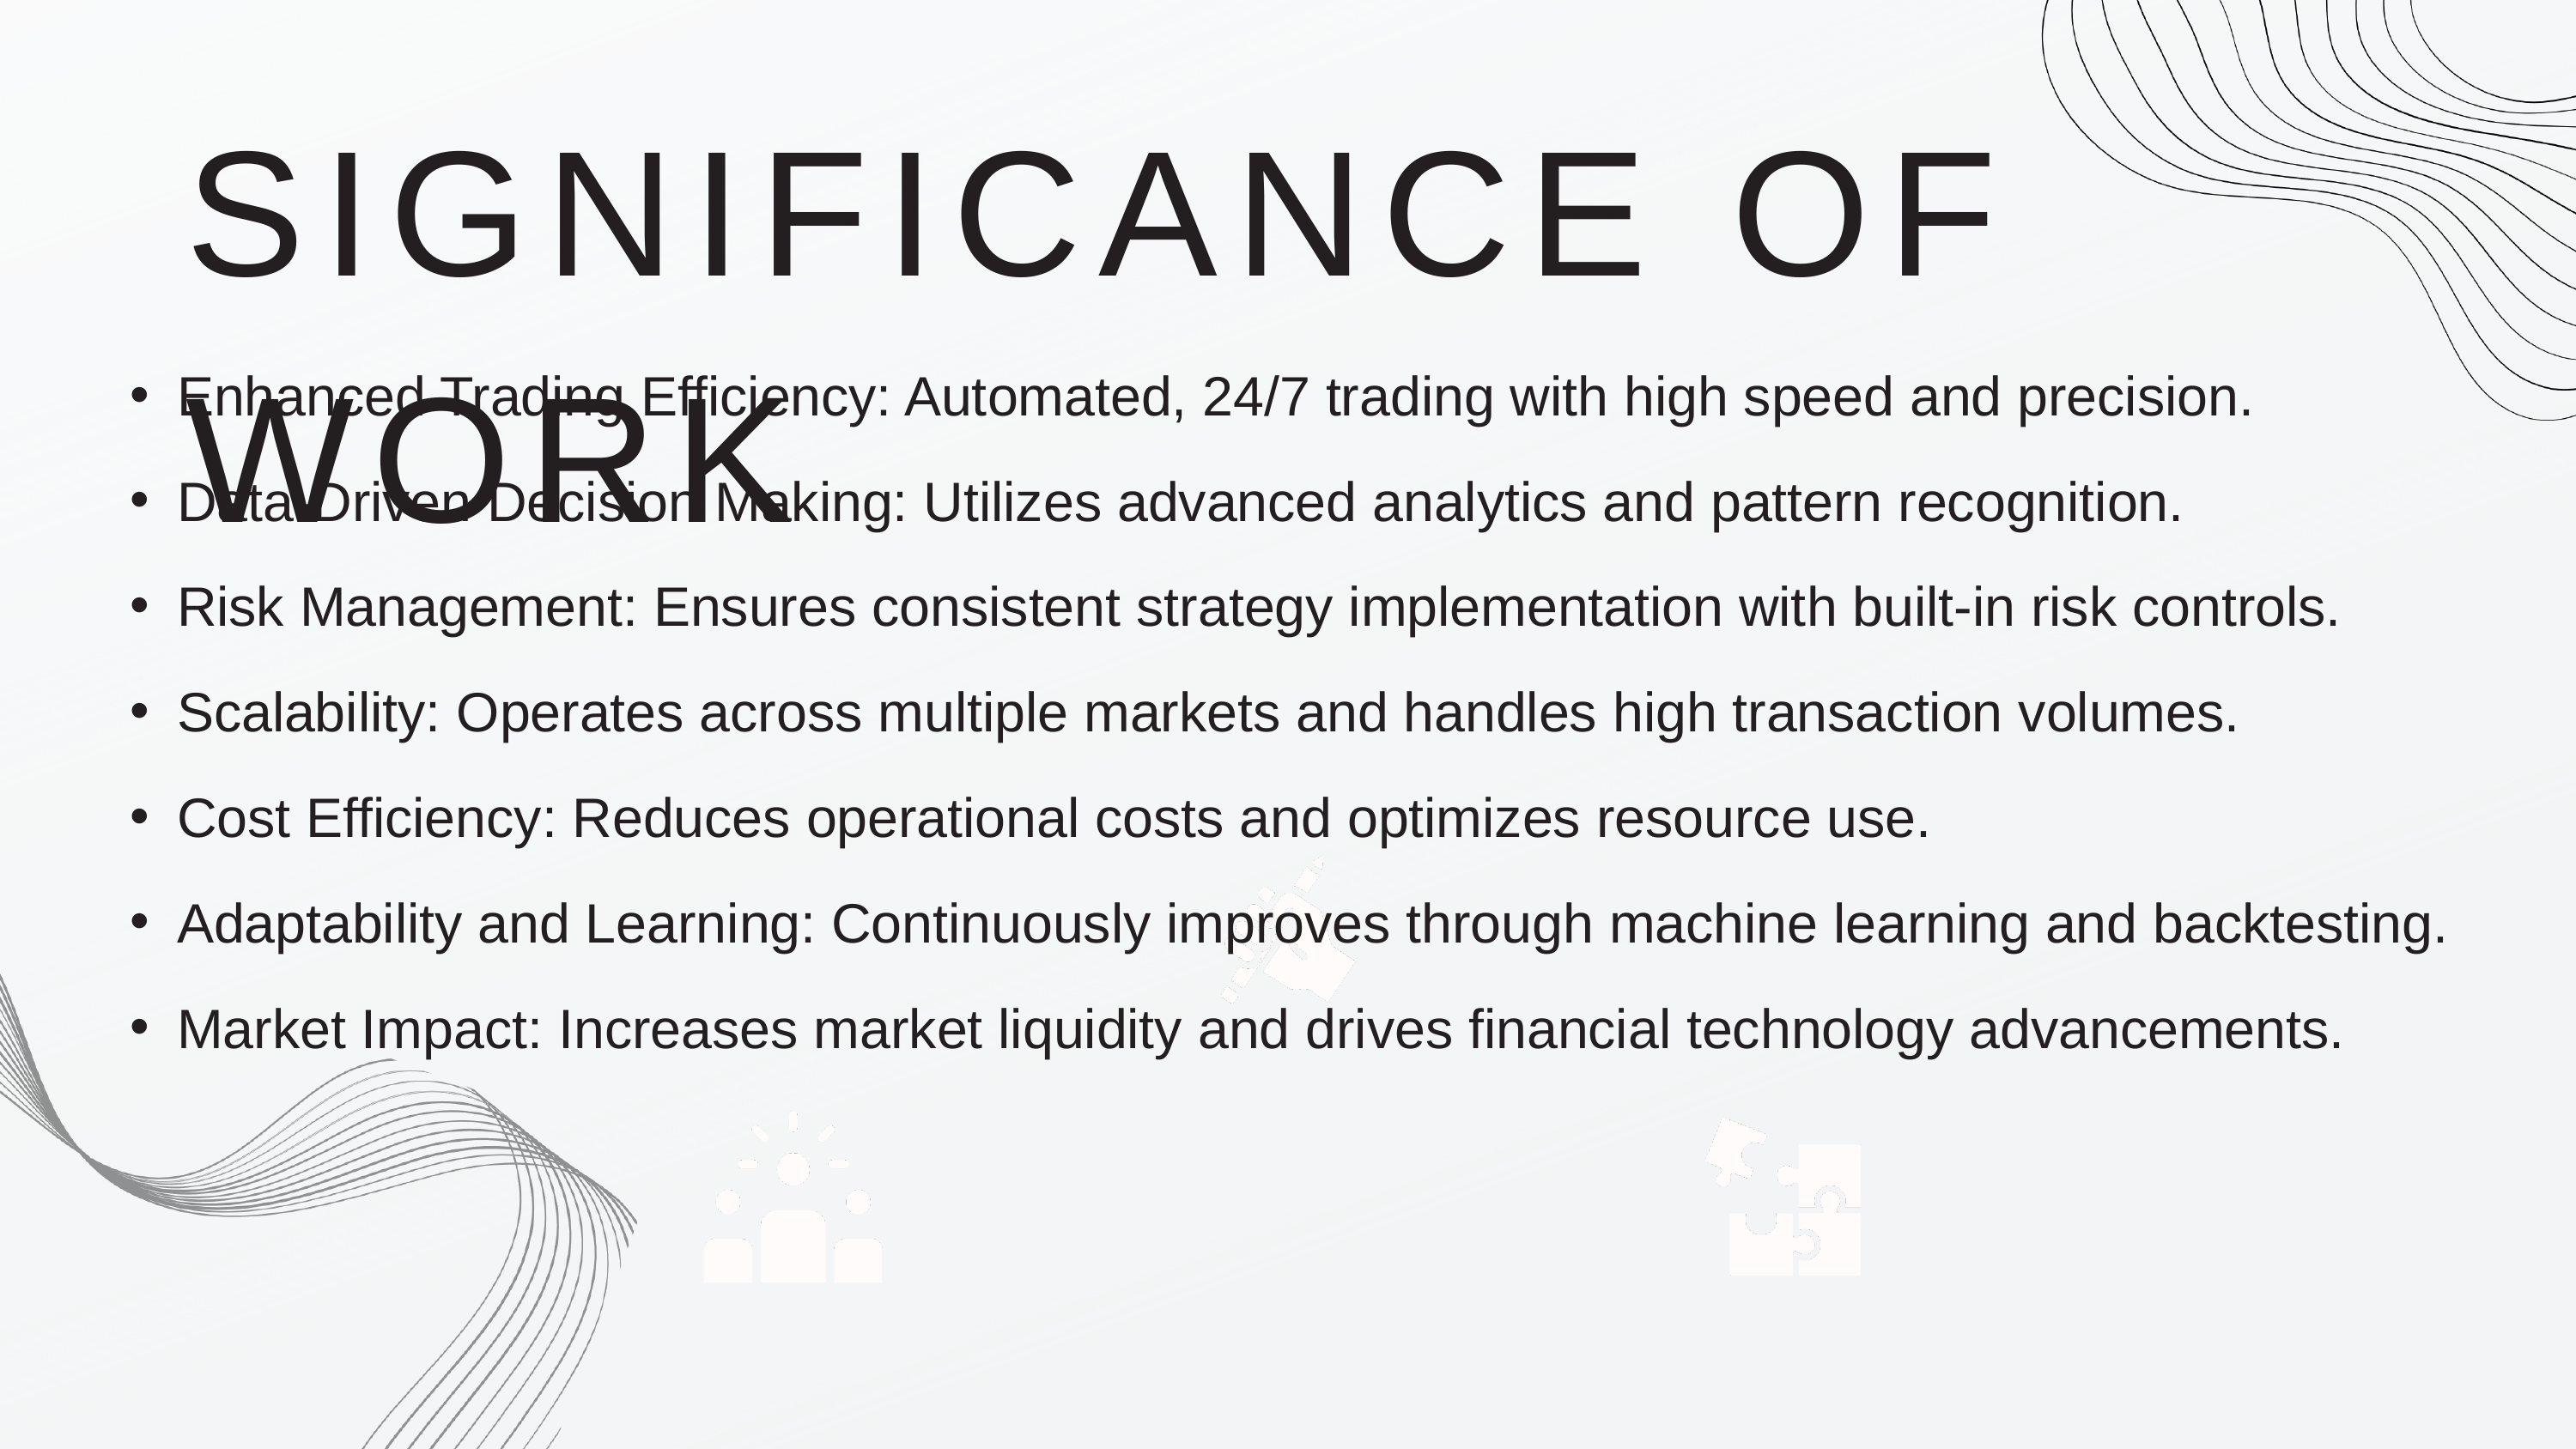

SIGNIFICANCE OF WORK
Enhanced Trading Efficiency: Automated, 24/7 trading with high speed and precision.
Data-Driven Decision Making: Utilizes advanced analytics and pattern recognition.
Risk Management: Ensures consistent strategy implementation with built-in risk controls.
Scalability: Operates across multiple markets and handles high transaction volumes.
Cost Efficiency: Reduces operational costs and optimizes resource use.
Adaptability and Learning: Continuously improves through machine learning and backtesting.
Market Impact: Increases market liquidity and drives financial technology advancements.